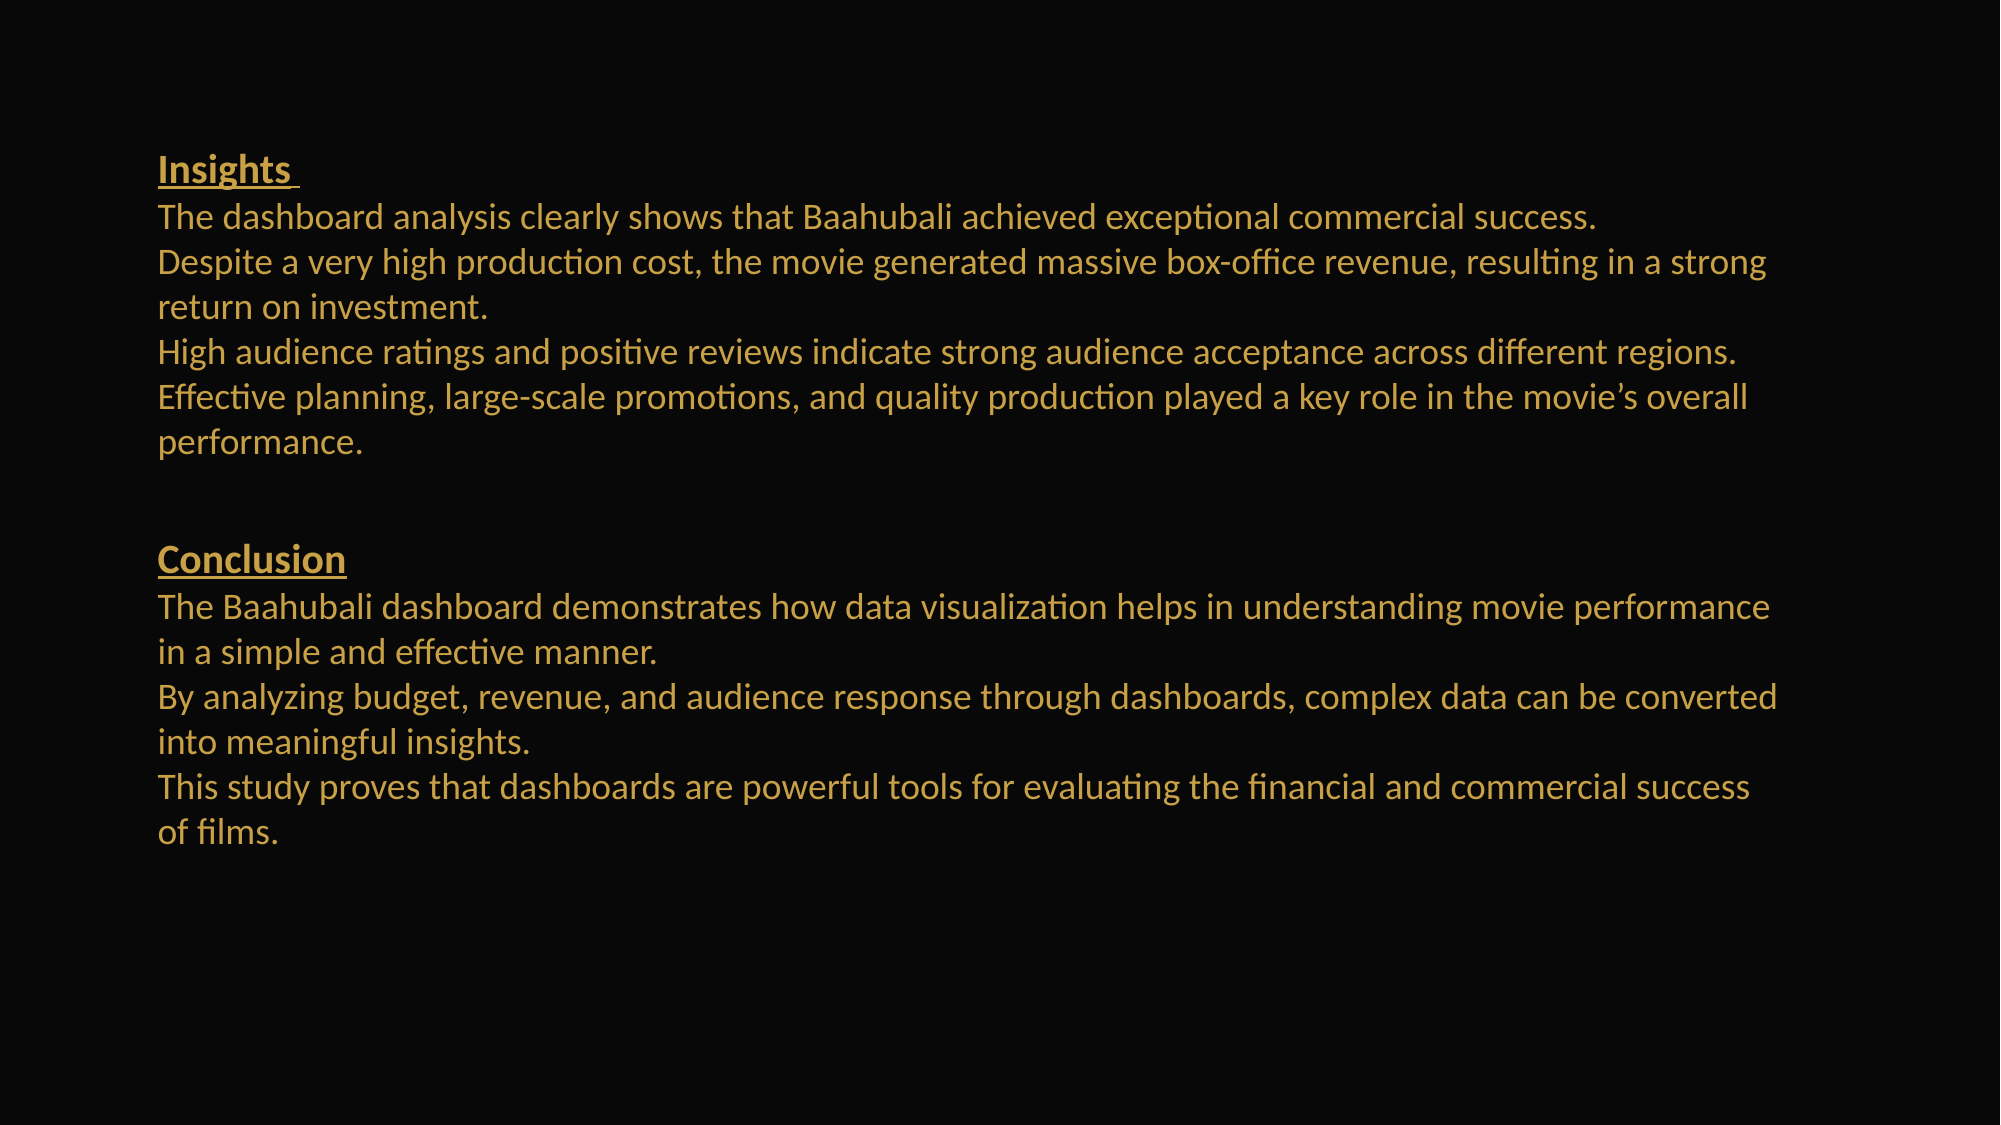

Insights
The dashboard analysis clearly shows that Baahubali achieved exceptional commercial success.
Despite a very high production cost, the movie generated massive box-office revenue, resulting in a strong return on investment.
High audience ratings and positive reviews indicate strong audience acceptance across different regions.
Effective planning, large-scale promotions, and quality production played a key role in the movie’s overall performance.

Conclusion
The Baahubali dashboard demonstrates how data visualization helps in understanding movie performance in a simple and effective manner.
By analyzing budget, revenue, and audience response through dashboards, complex data can be converted into meaningful insights.
This study proves that dashboards are powerful tools for evaluating the financial and commercial success of films.